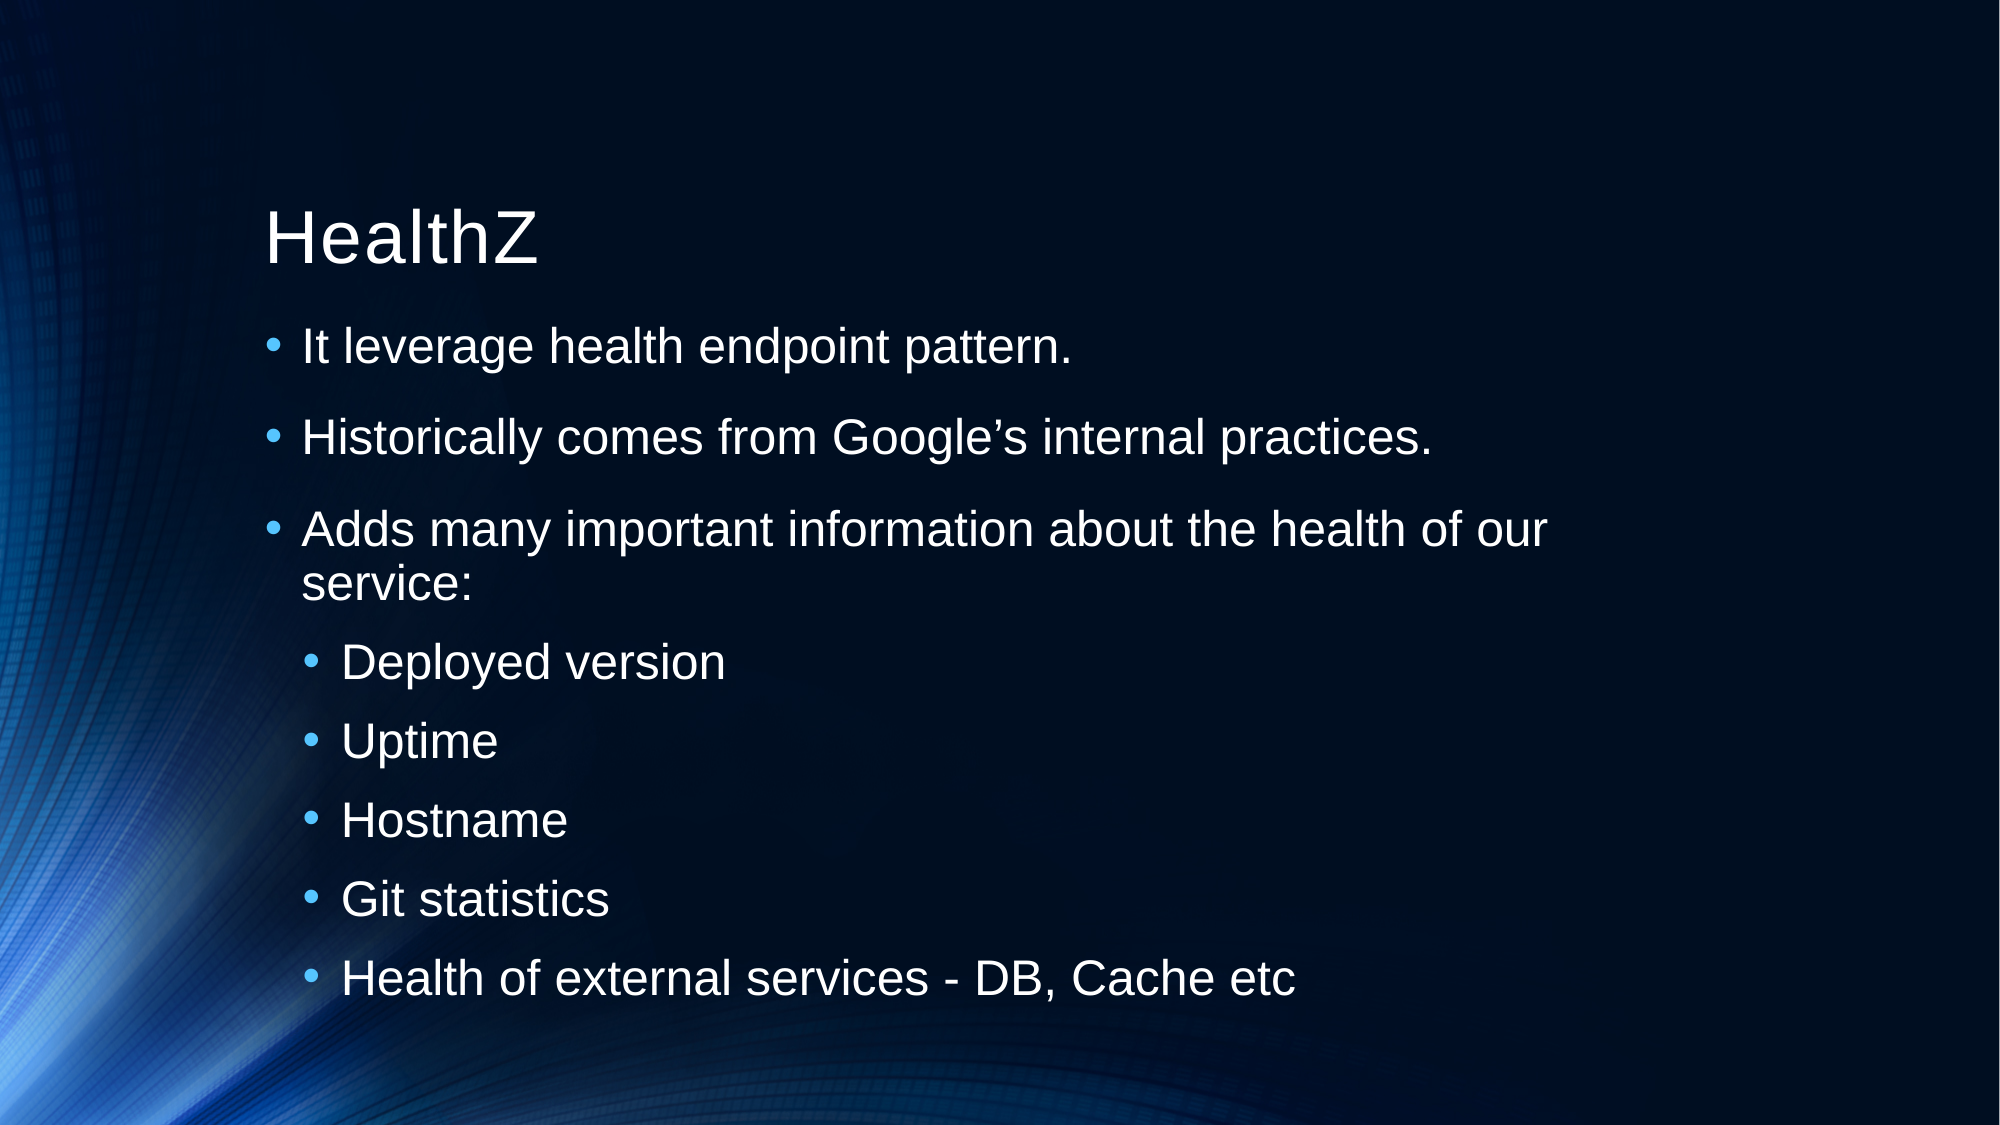

# HealthZ
It leverage health endpoint pattern.
Historically comes from Google’s internal practices.
Adds many important information about the health of our service:
Deployed version
Uptime
Hostname
Git statistics
Health of external services - DB, Cache etc